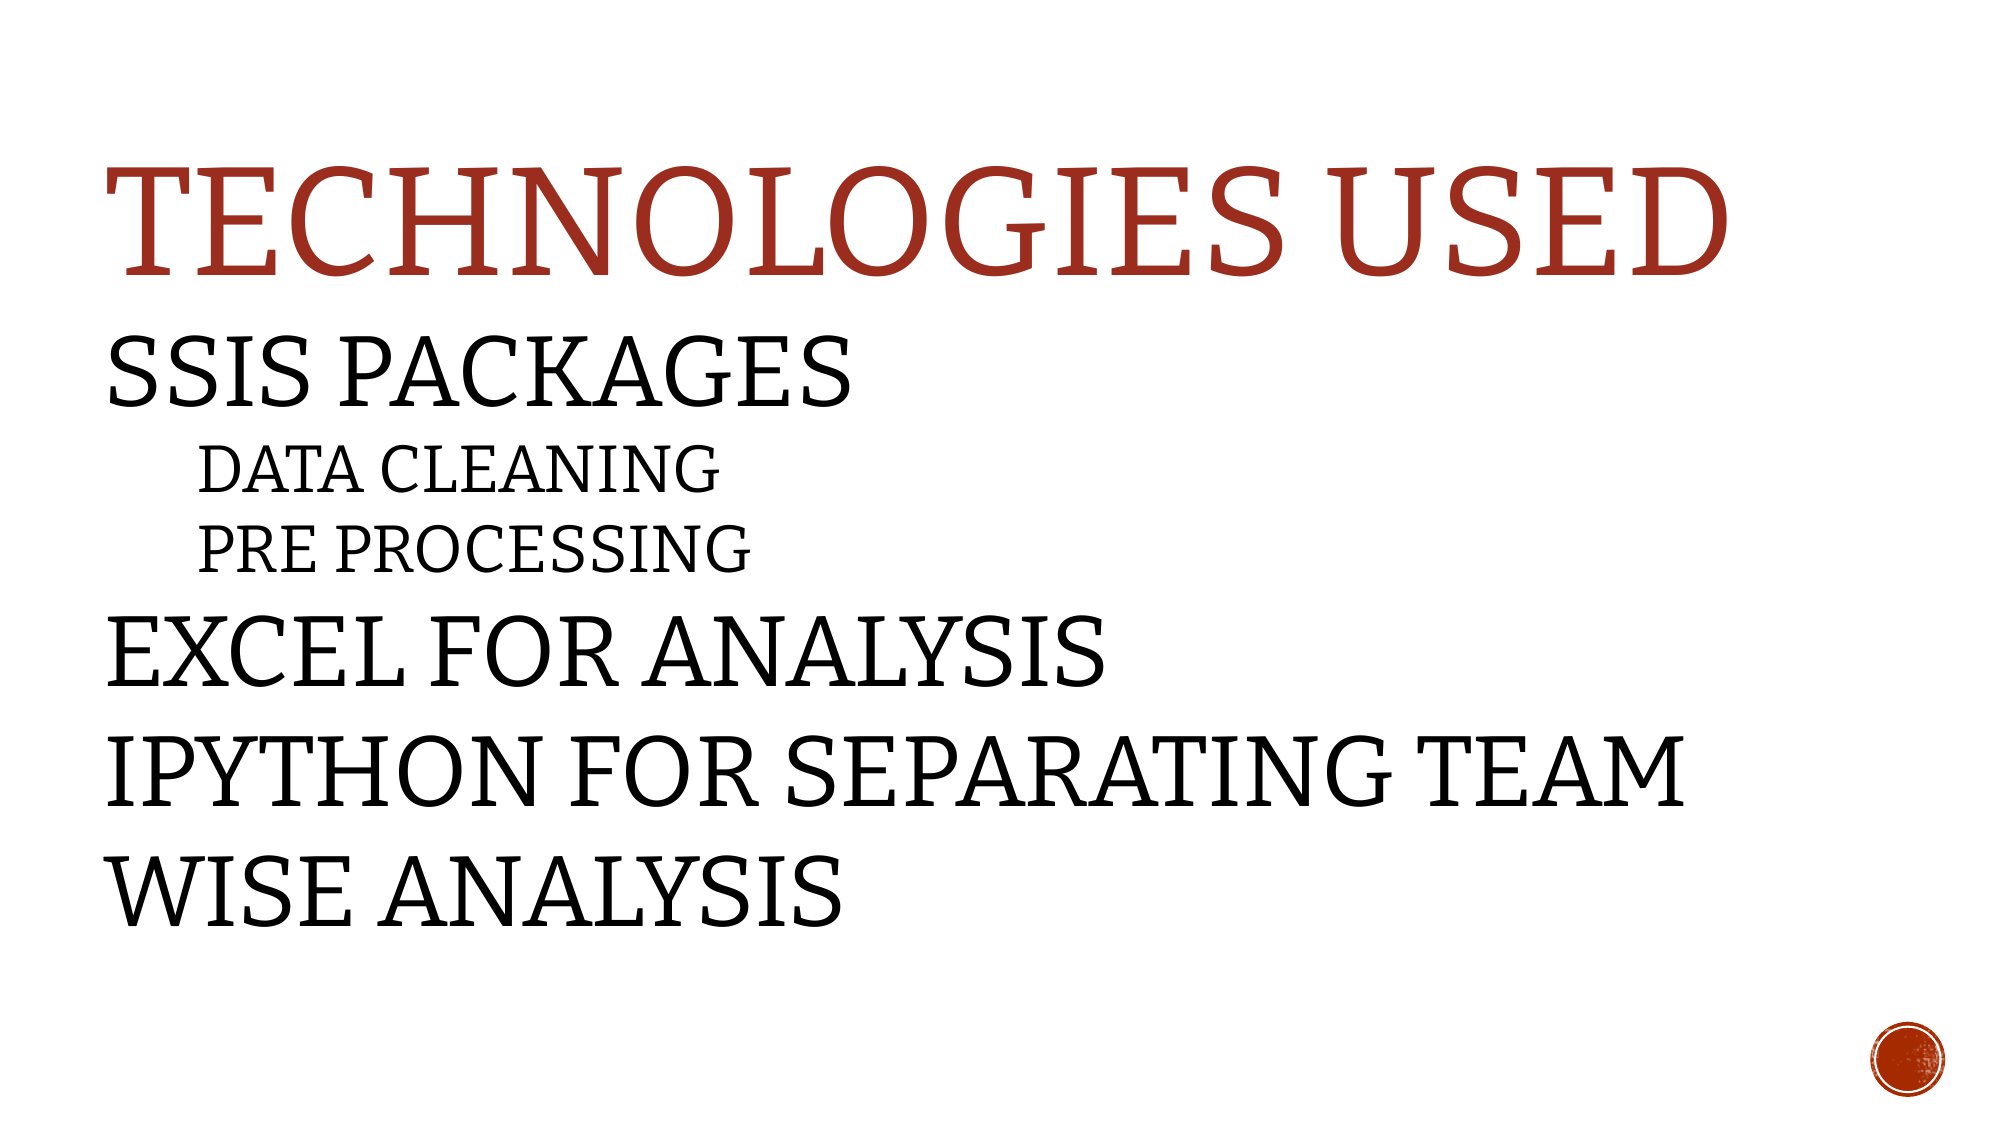

# TECHNOLOGIES USED SSIS Packages data cleaning pre processing excel for analysis ipython for separating team wise analysis